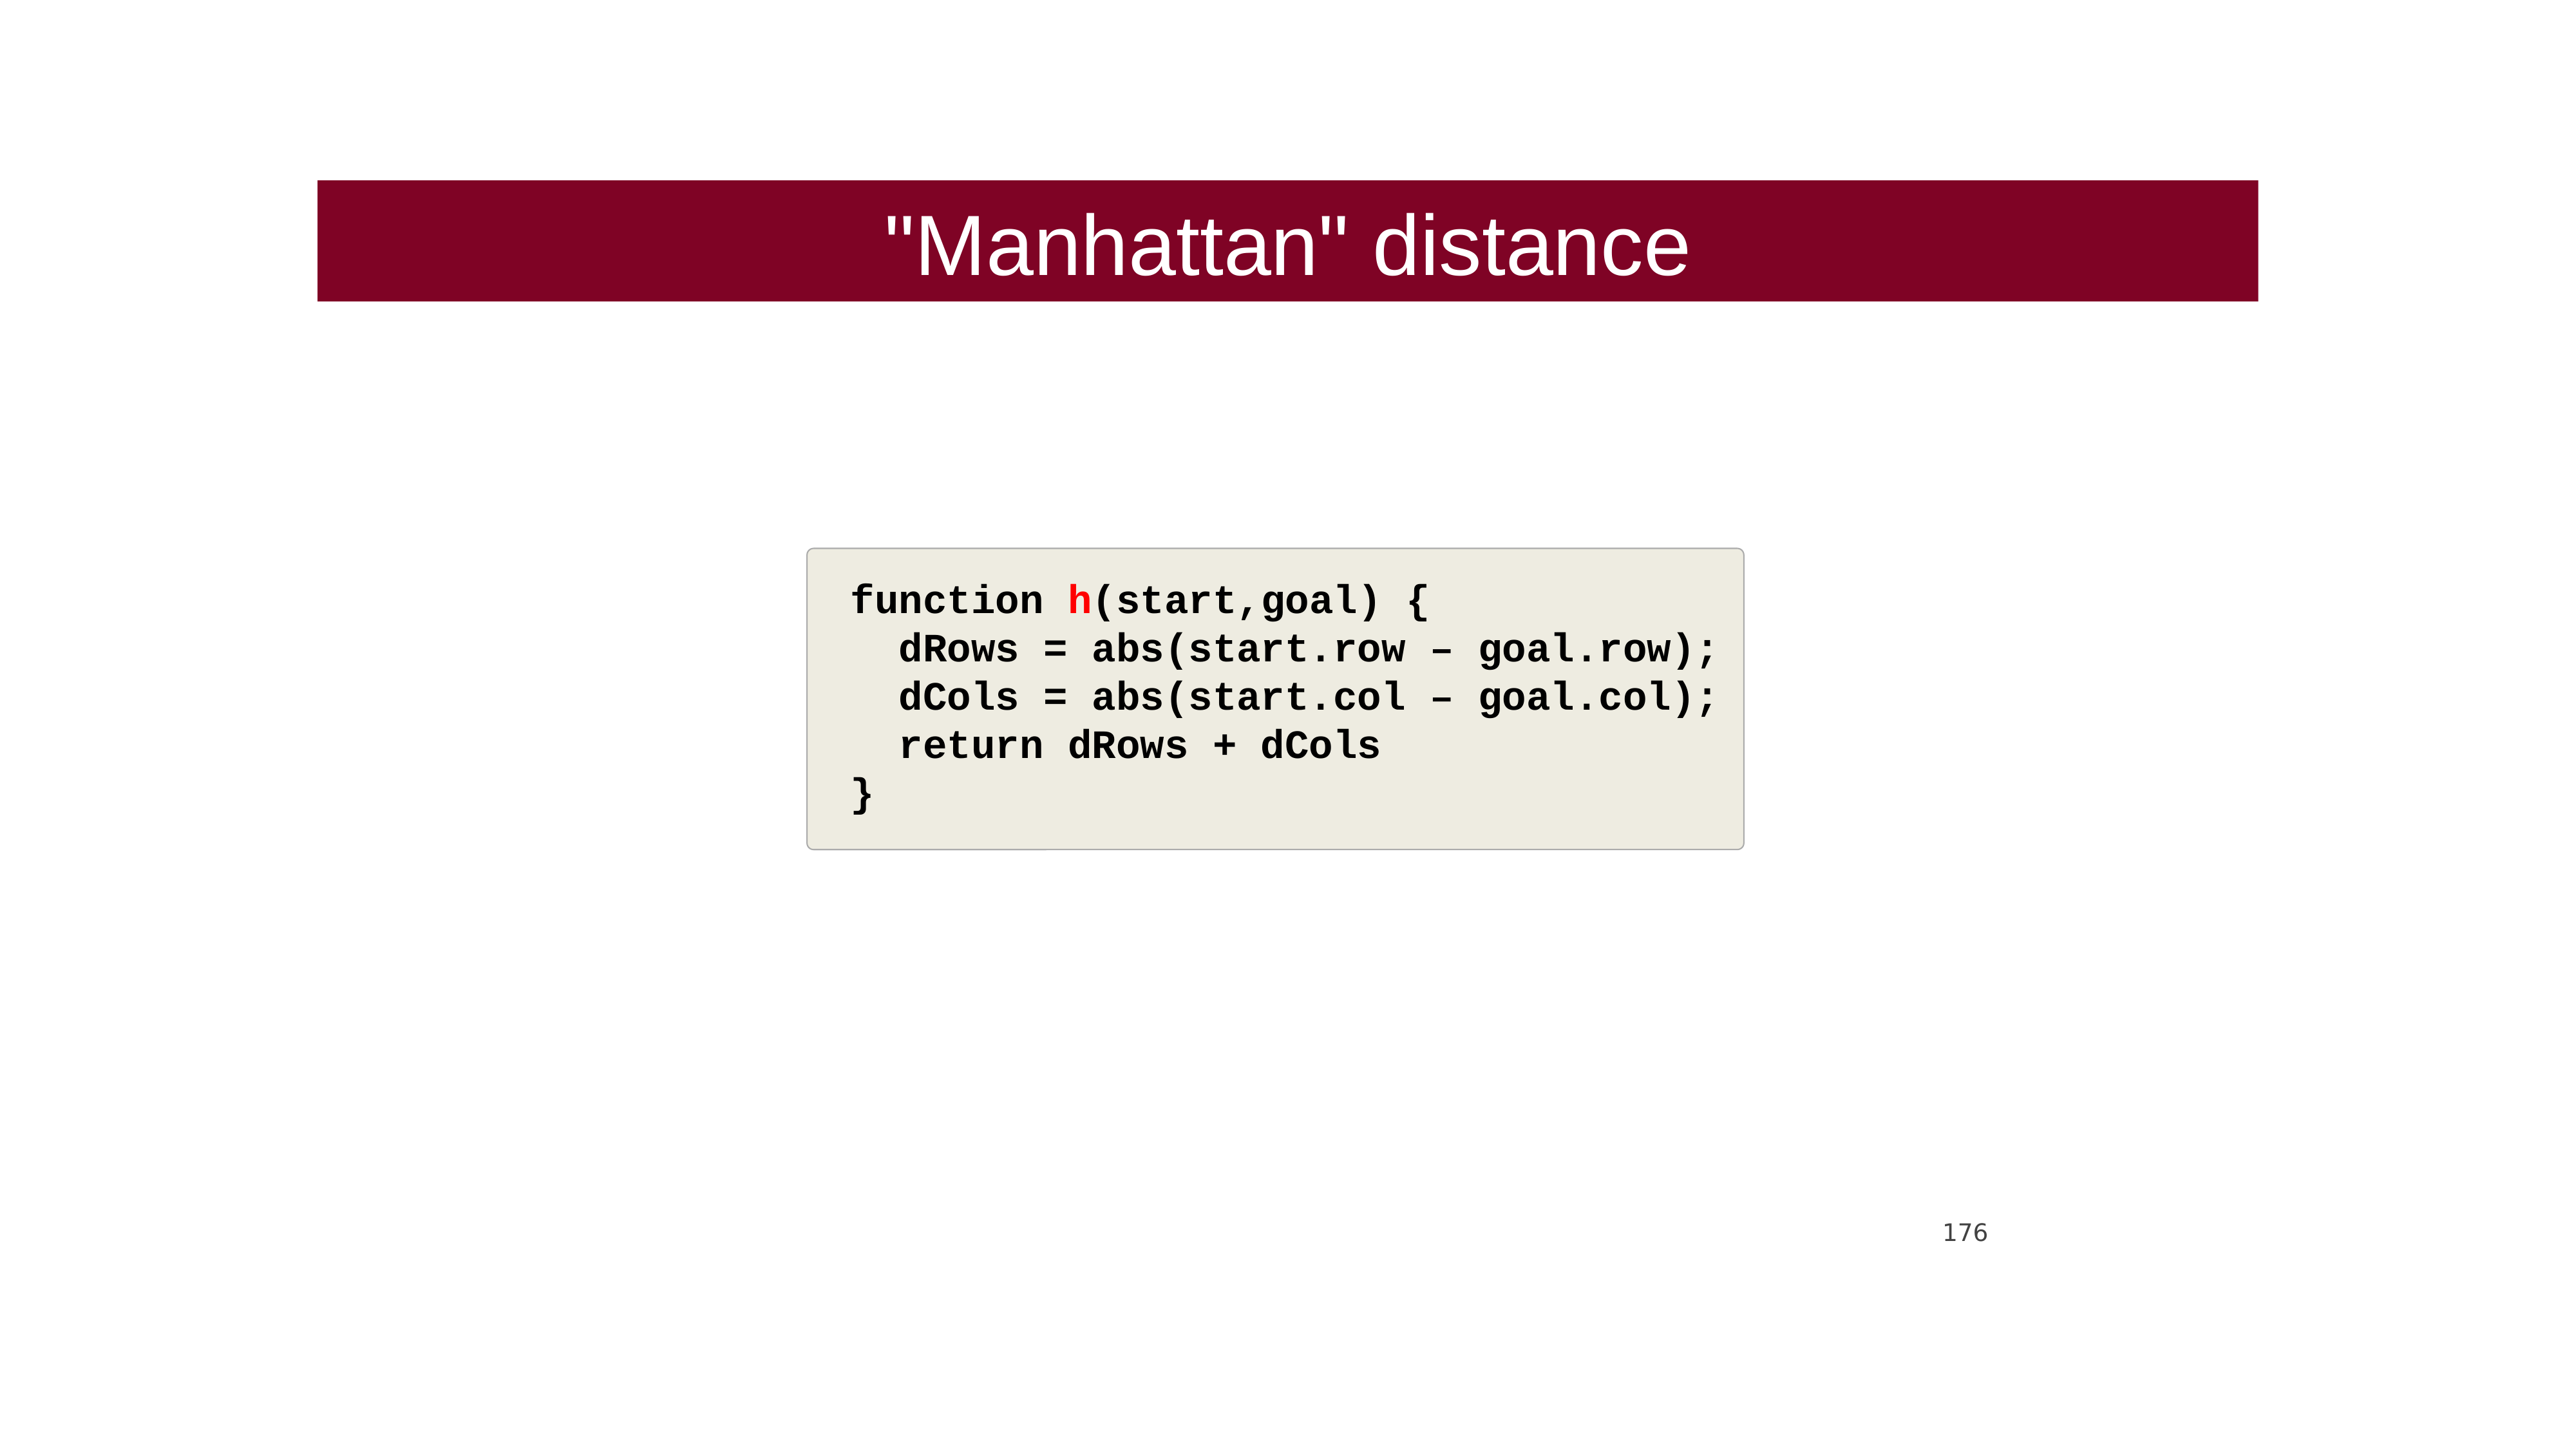

"Manhattan" distance

function h(start,goal) {
  dRows = abs(start.row – goal.row);
  dCols = abs(start.col – goal.col);
  return dRows + dCols
}
176